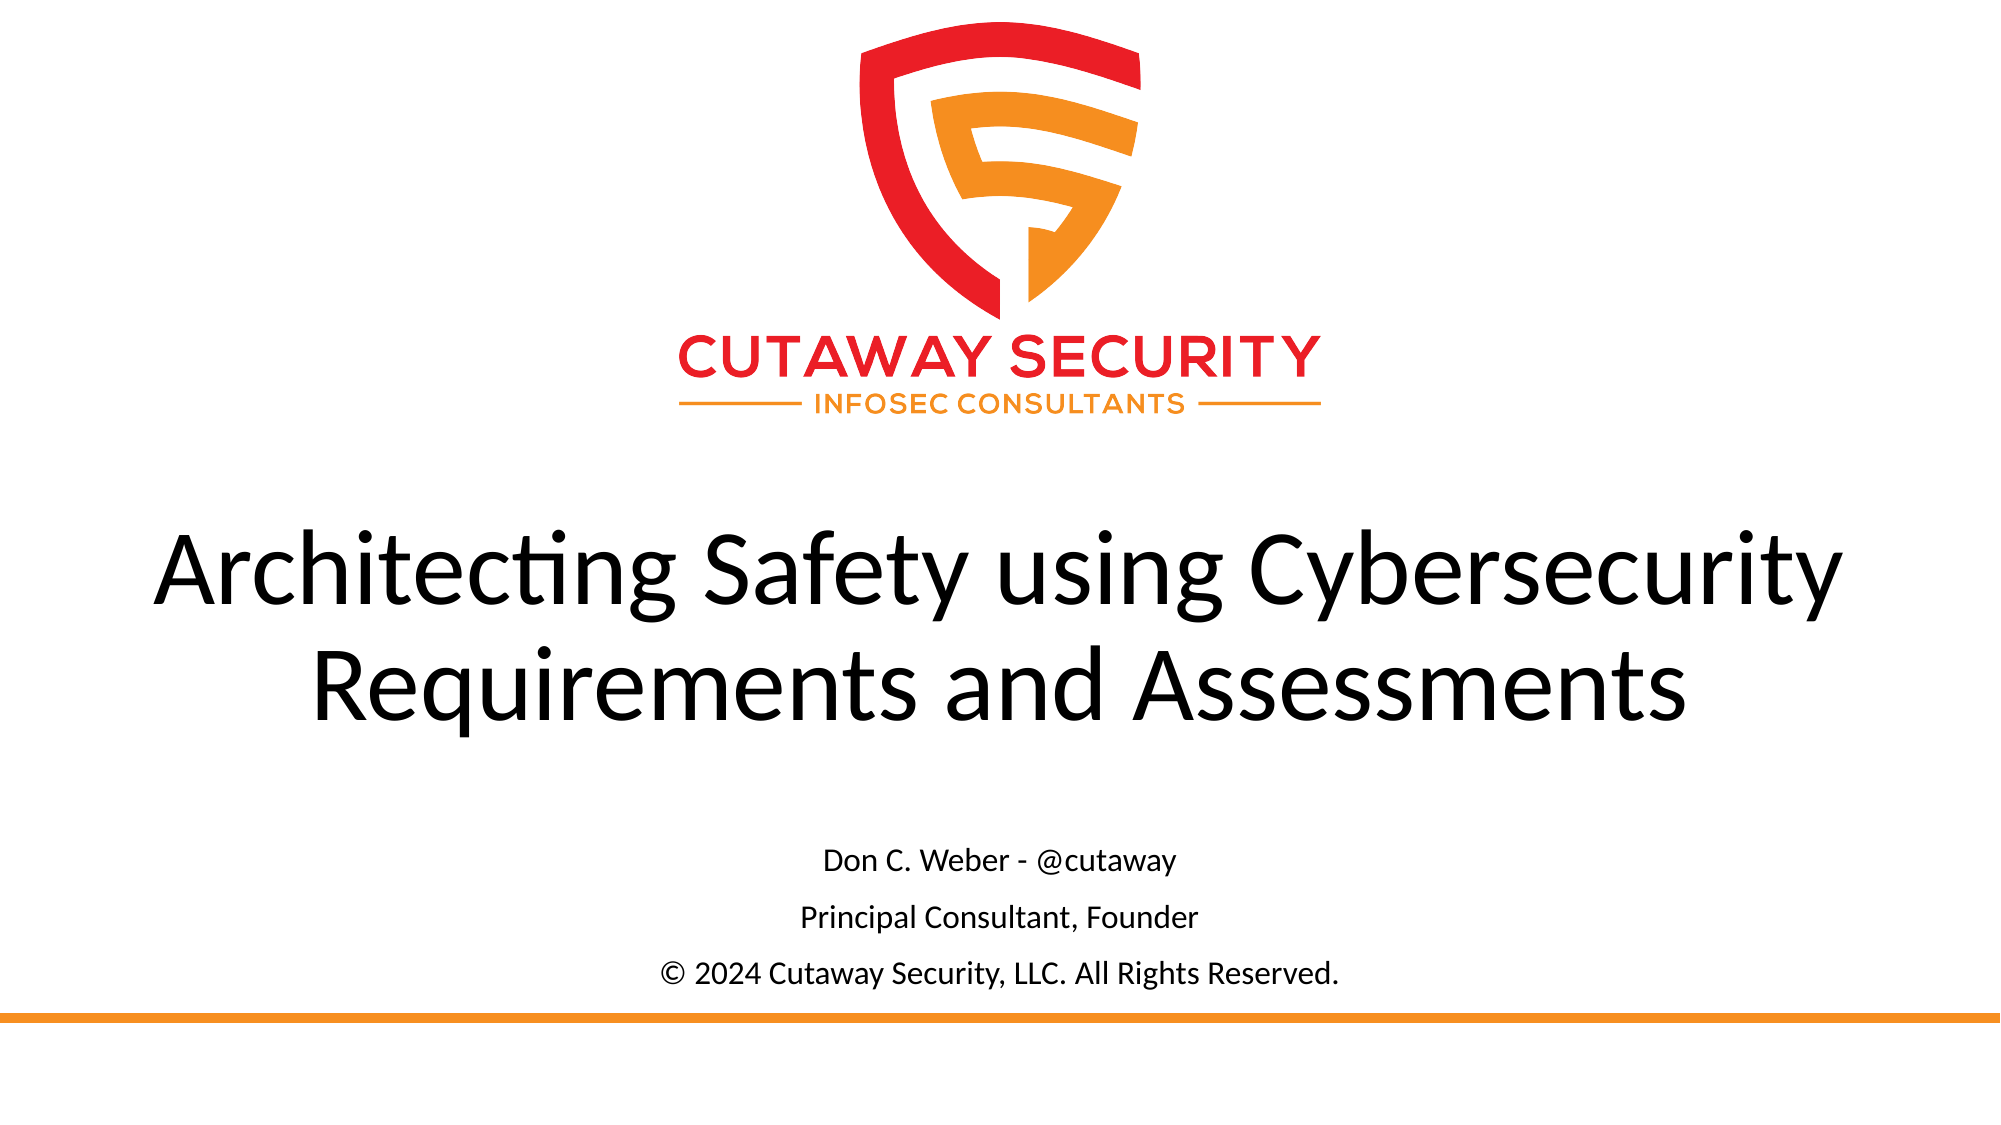

# Architecting Safety using Cybersecurity Requirements and Assessments
Don C. Weber - @cutaway
Principal Consultant, Founder
© 2024 Cutaway Security, LLC. All Rights Reserved.